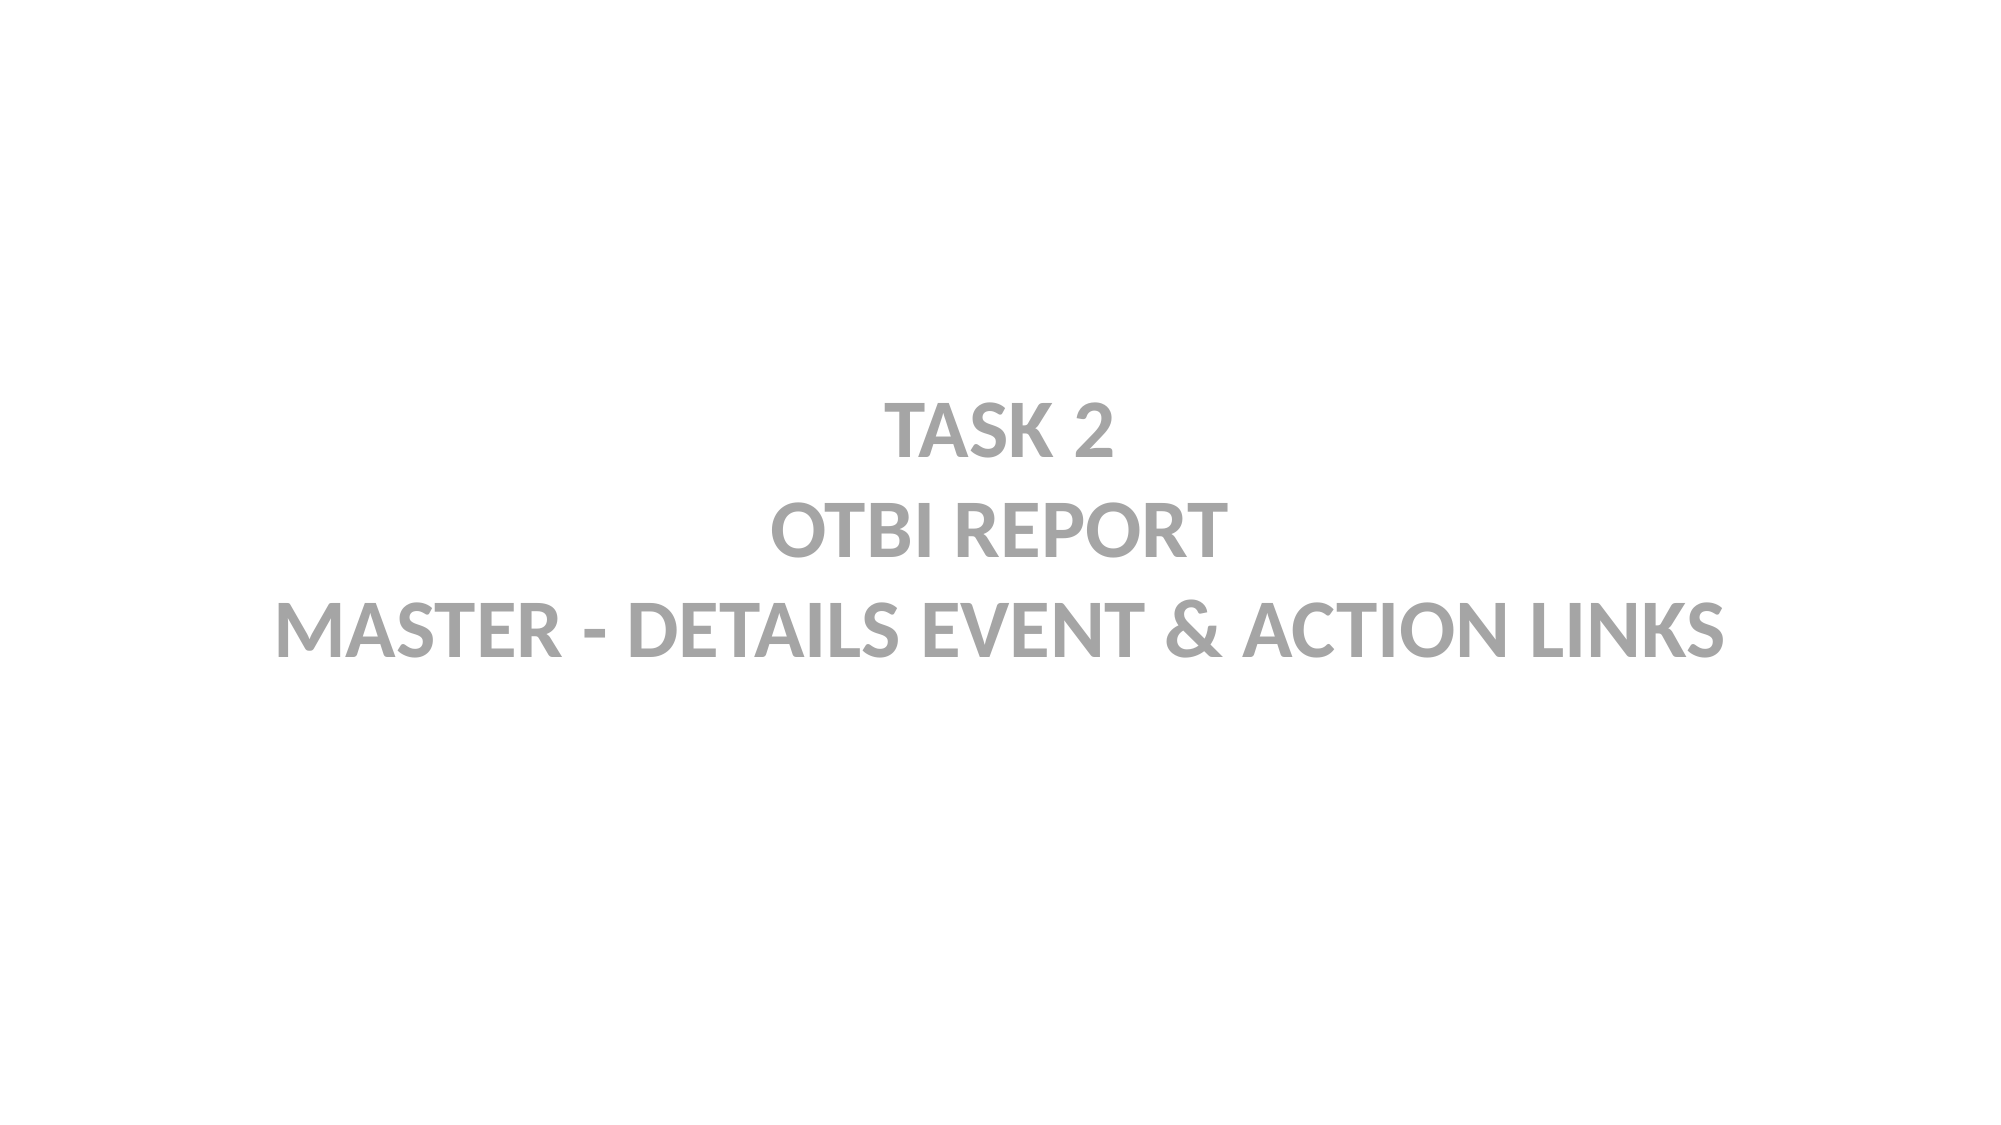

TASK 2
OTBI REPORT
MASTER - DETAILS EVENT & ACTION LINKS